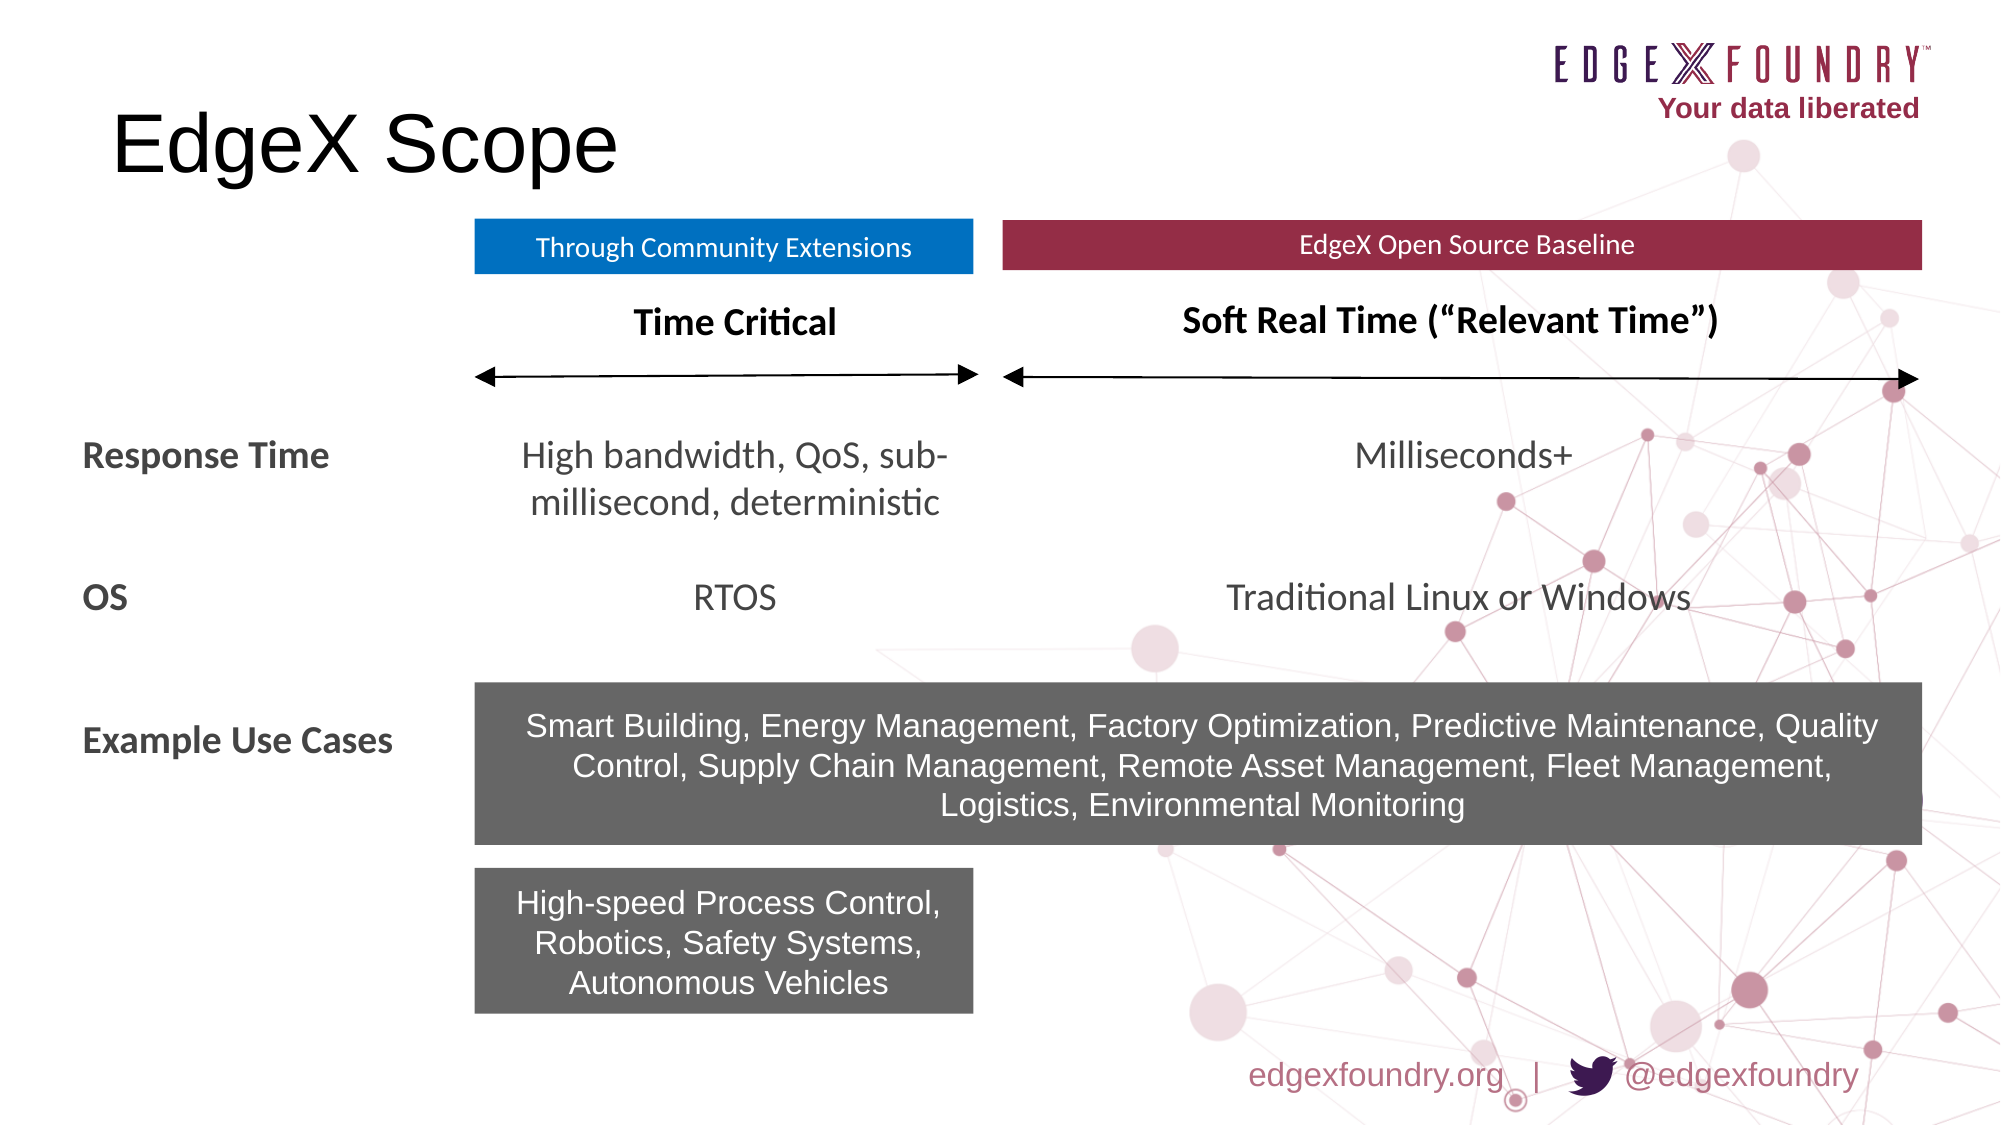

# EdgeX Scope
Through Community Extensions

EdgeX Open Source Baseline
Soft Real Time (“Relevant Time”)
Time Critical
Milliseconds+

Traditional Linux or Windows

Response Time

OS

Example Use Cases

High bandwidth, QoS, sub-millisecond, deterministic

RTOS

Smart Building, Energy Management, Factory Optimization, Predictive Maintenance, Quality Control, Supply Chain Management, Remote Asset Management, Fleet Management, Logistics, Environmental Monitoring
High-speed Process Control, Robotics, Safety Systems, Autonomous Vehicles